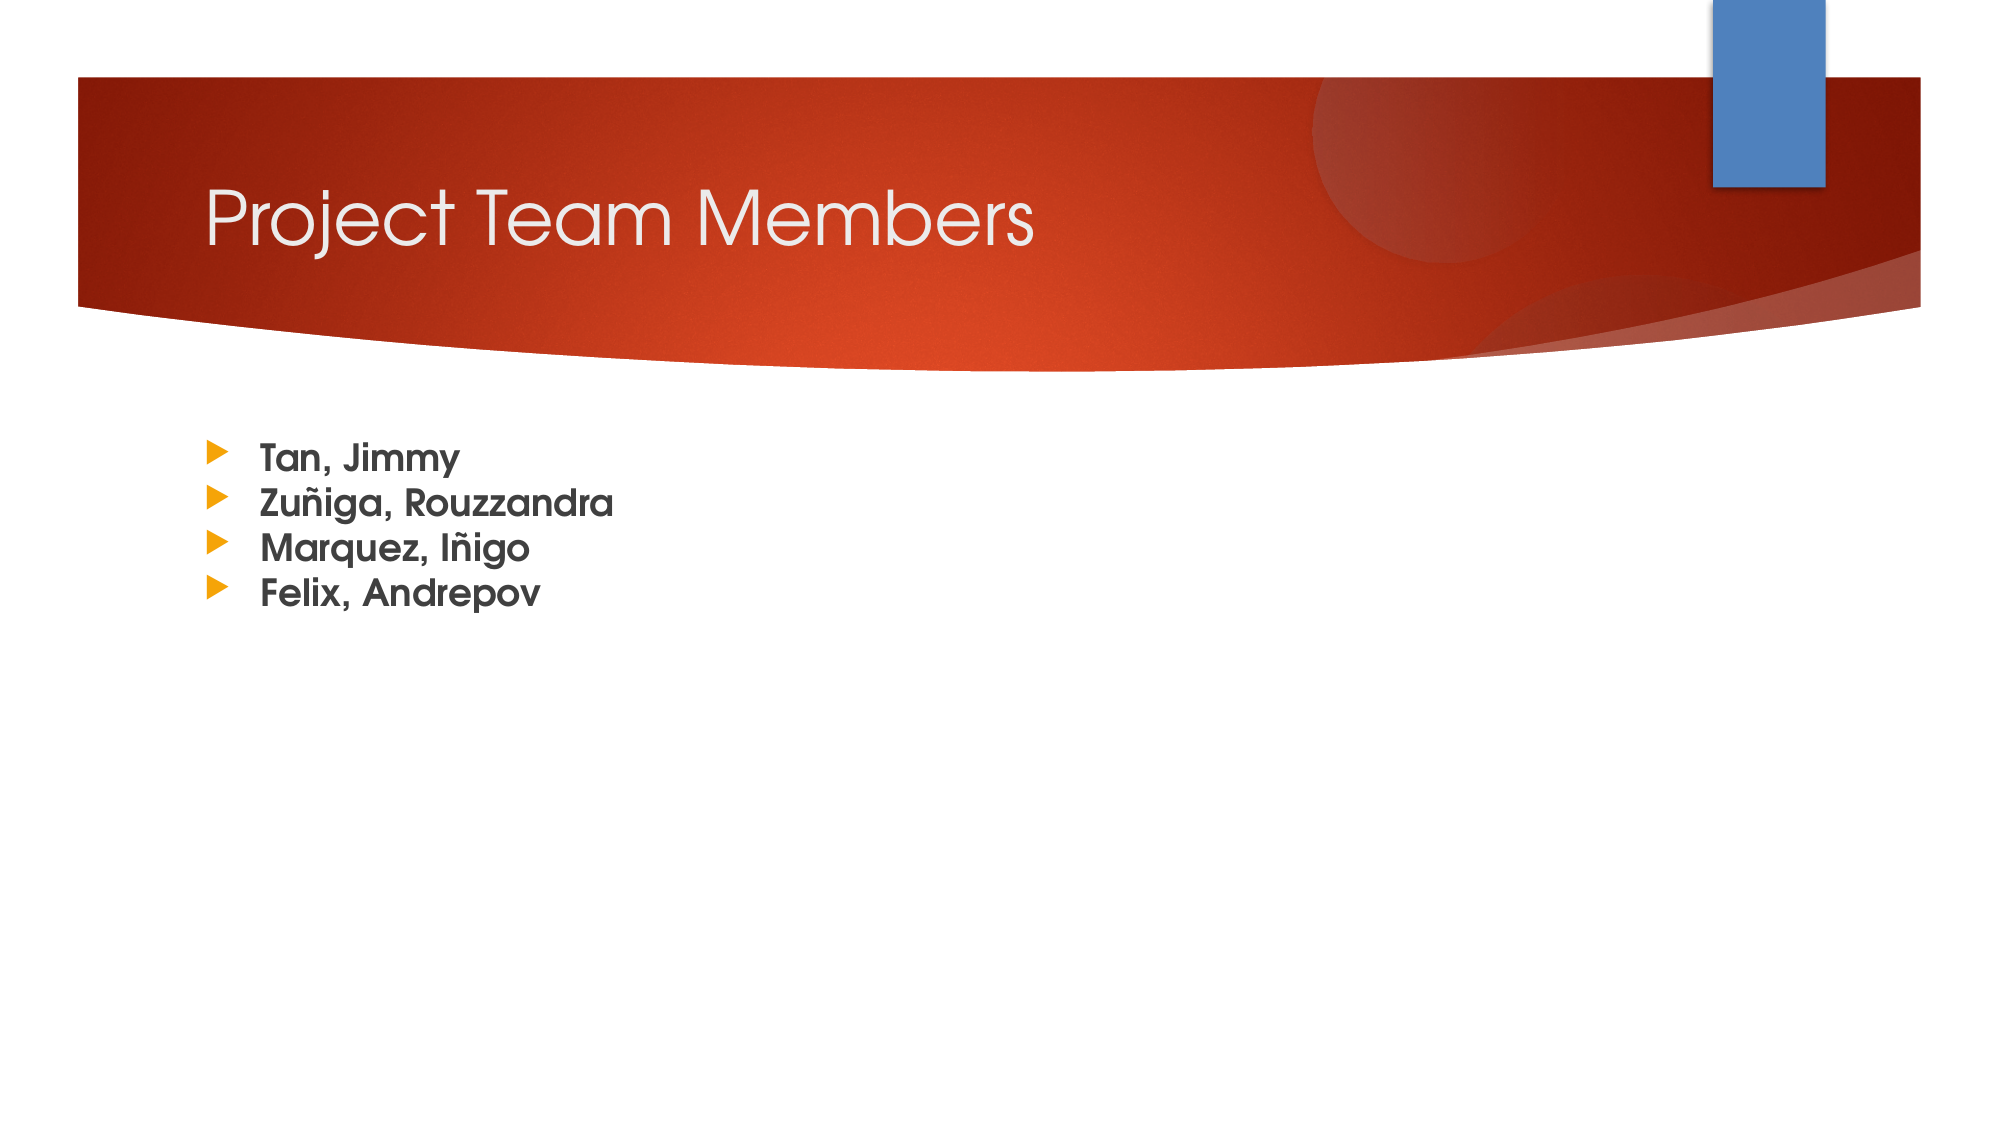

Project Team Members
Tan, Jimmy
Zuñiga, Rouzzandra
Marquez, Iñigo
Felix, Andrepov